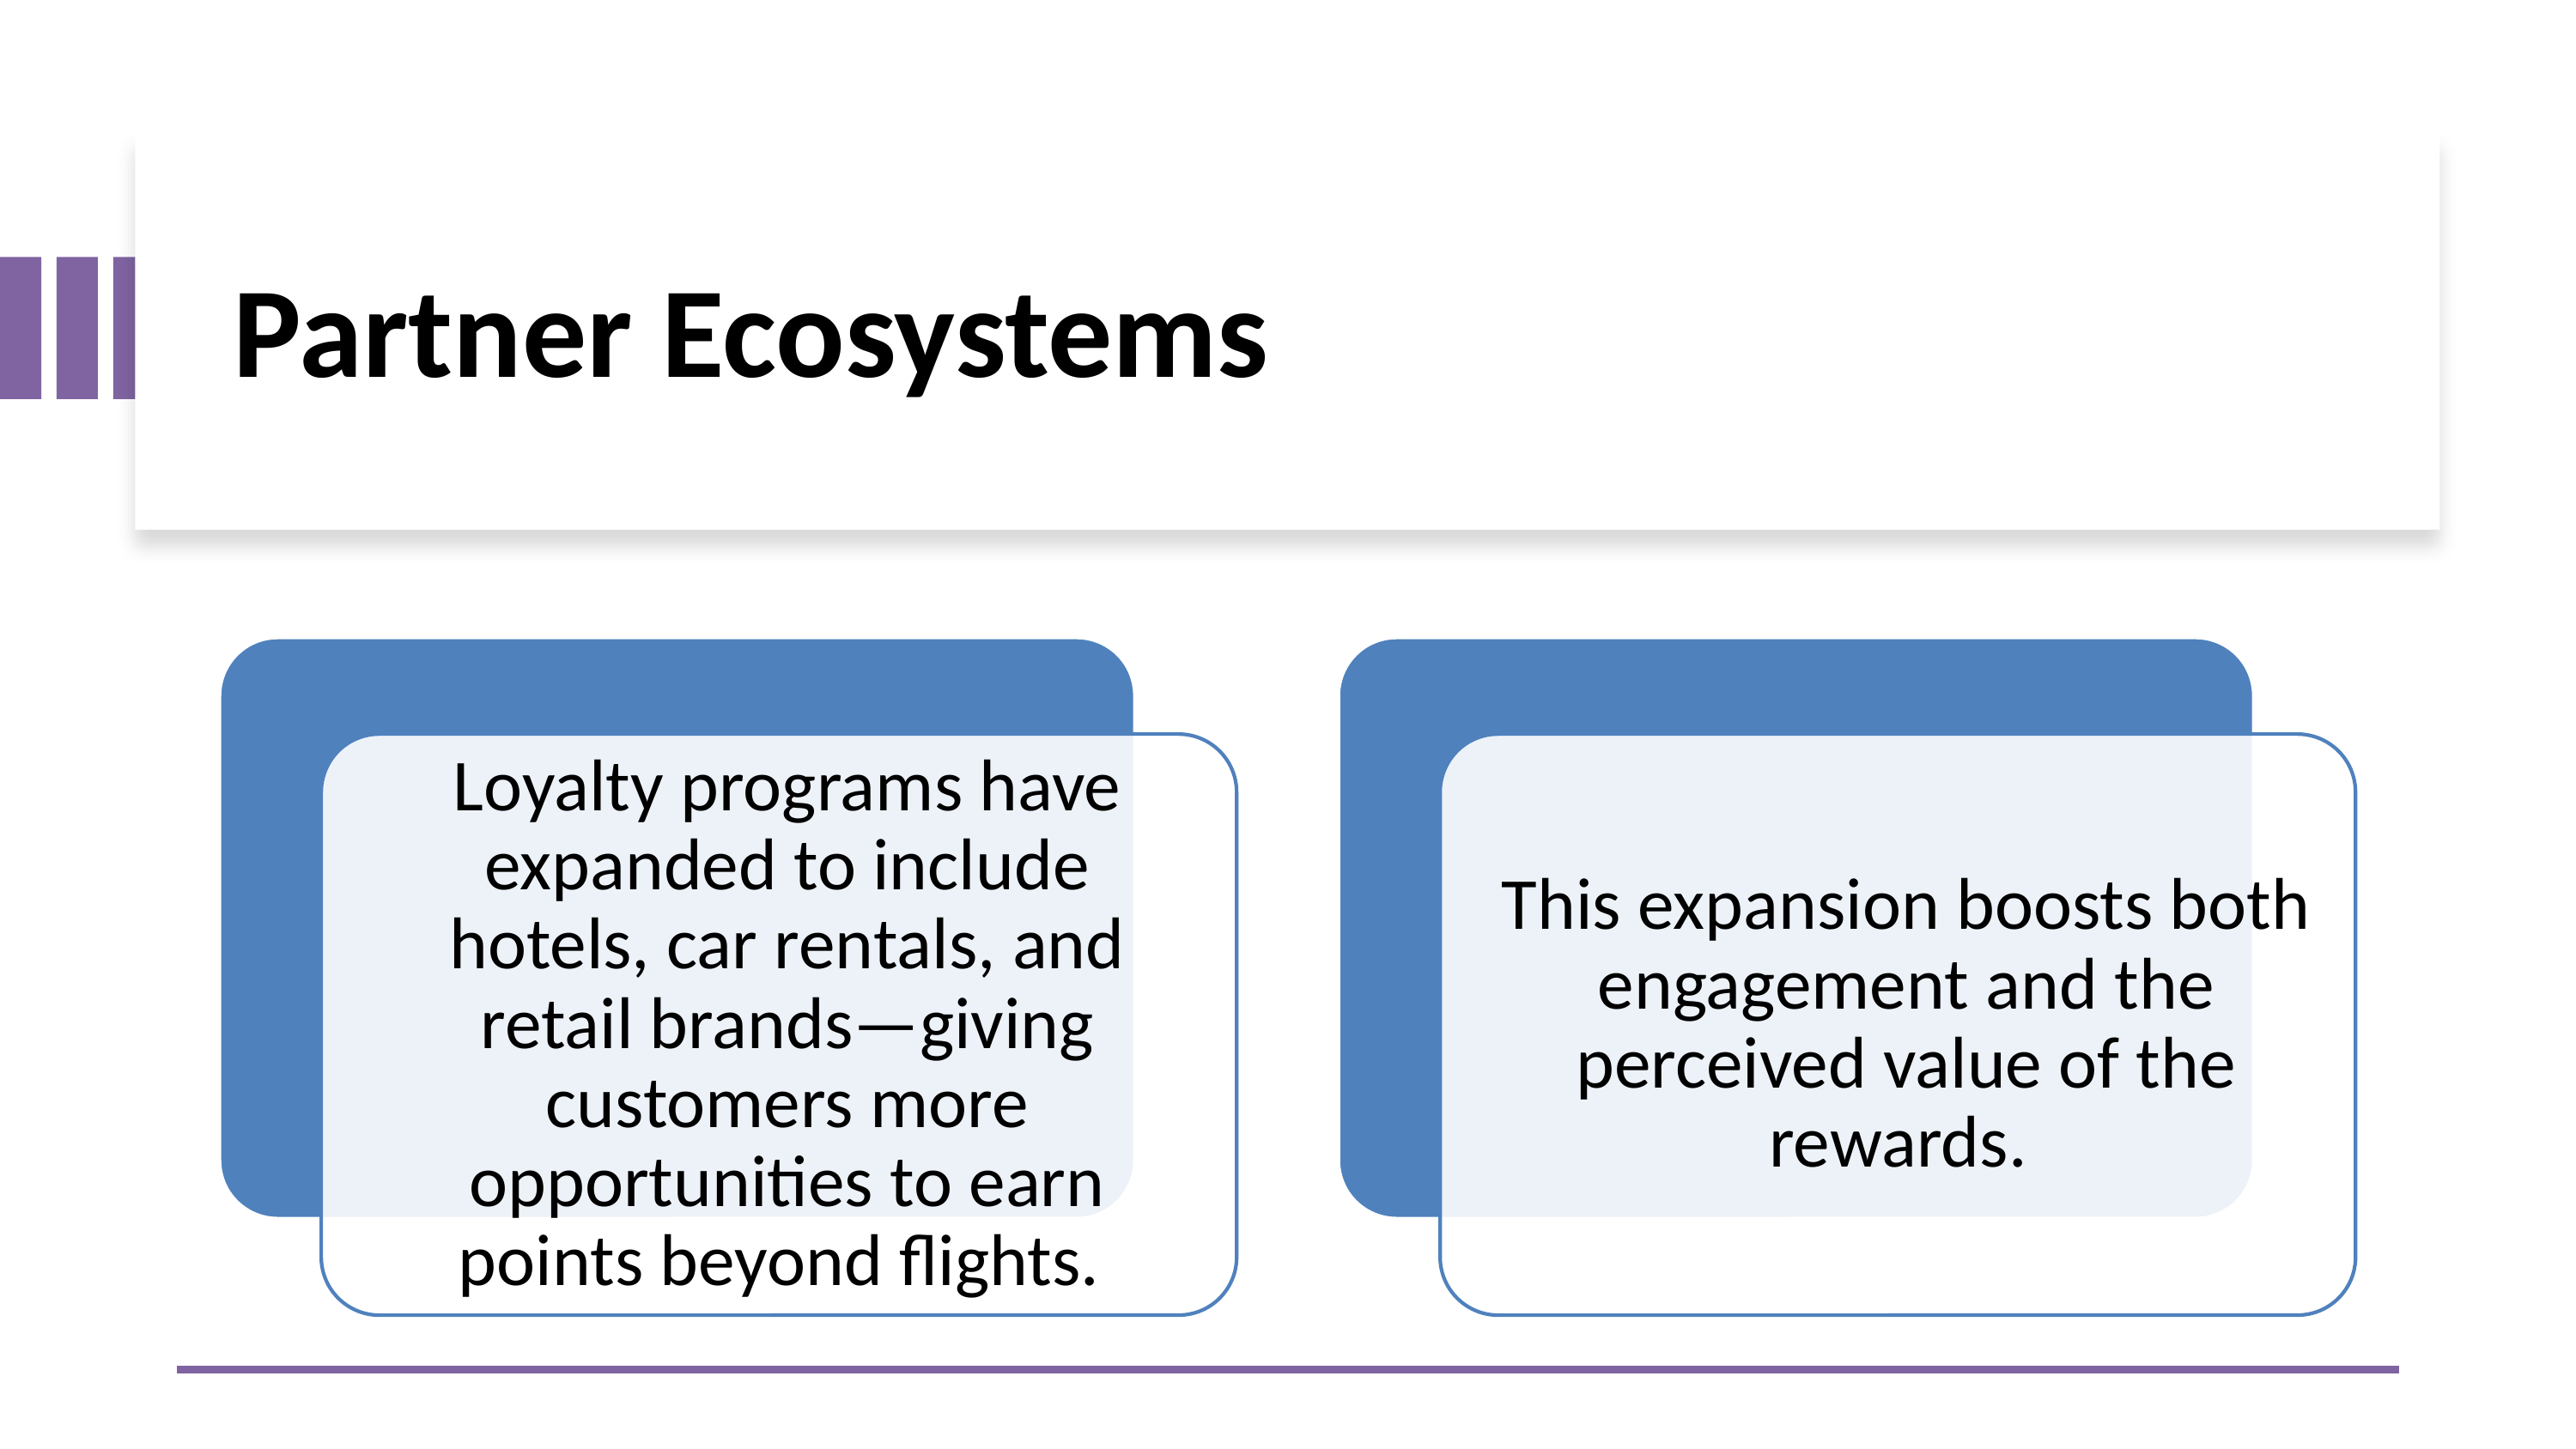

# Partner Ecosystems

Loyalty programs have expanded to include hotels, car rentals, and retail brands—giving customers more opportunities to earn points beyond flights.
This expansion boosts both engagement and the perceived value of the rewards.